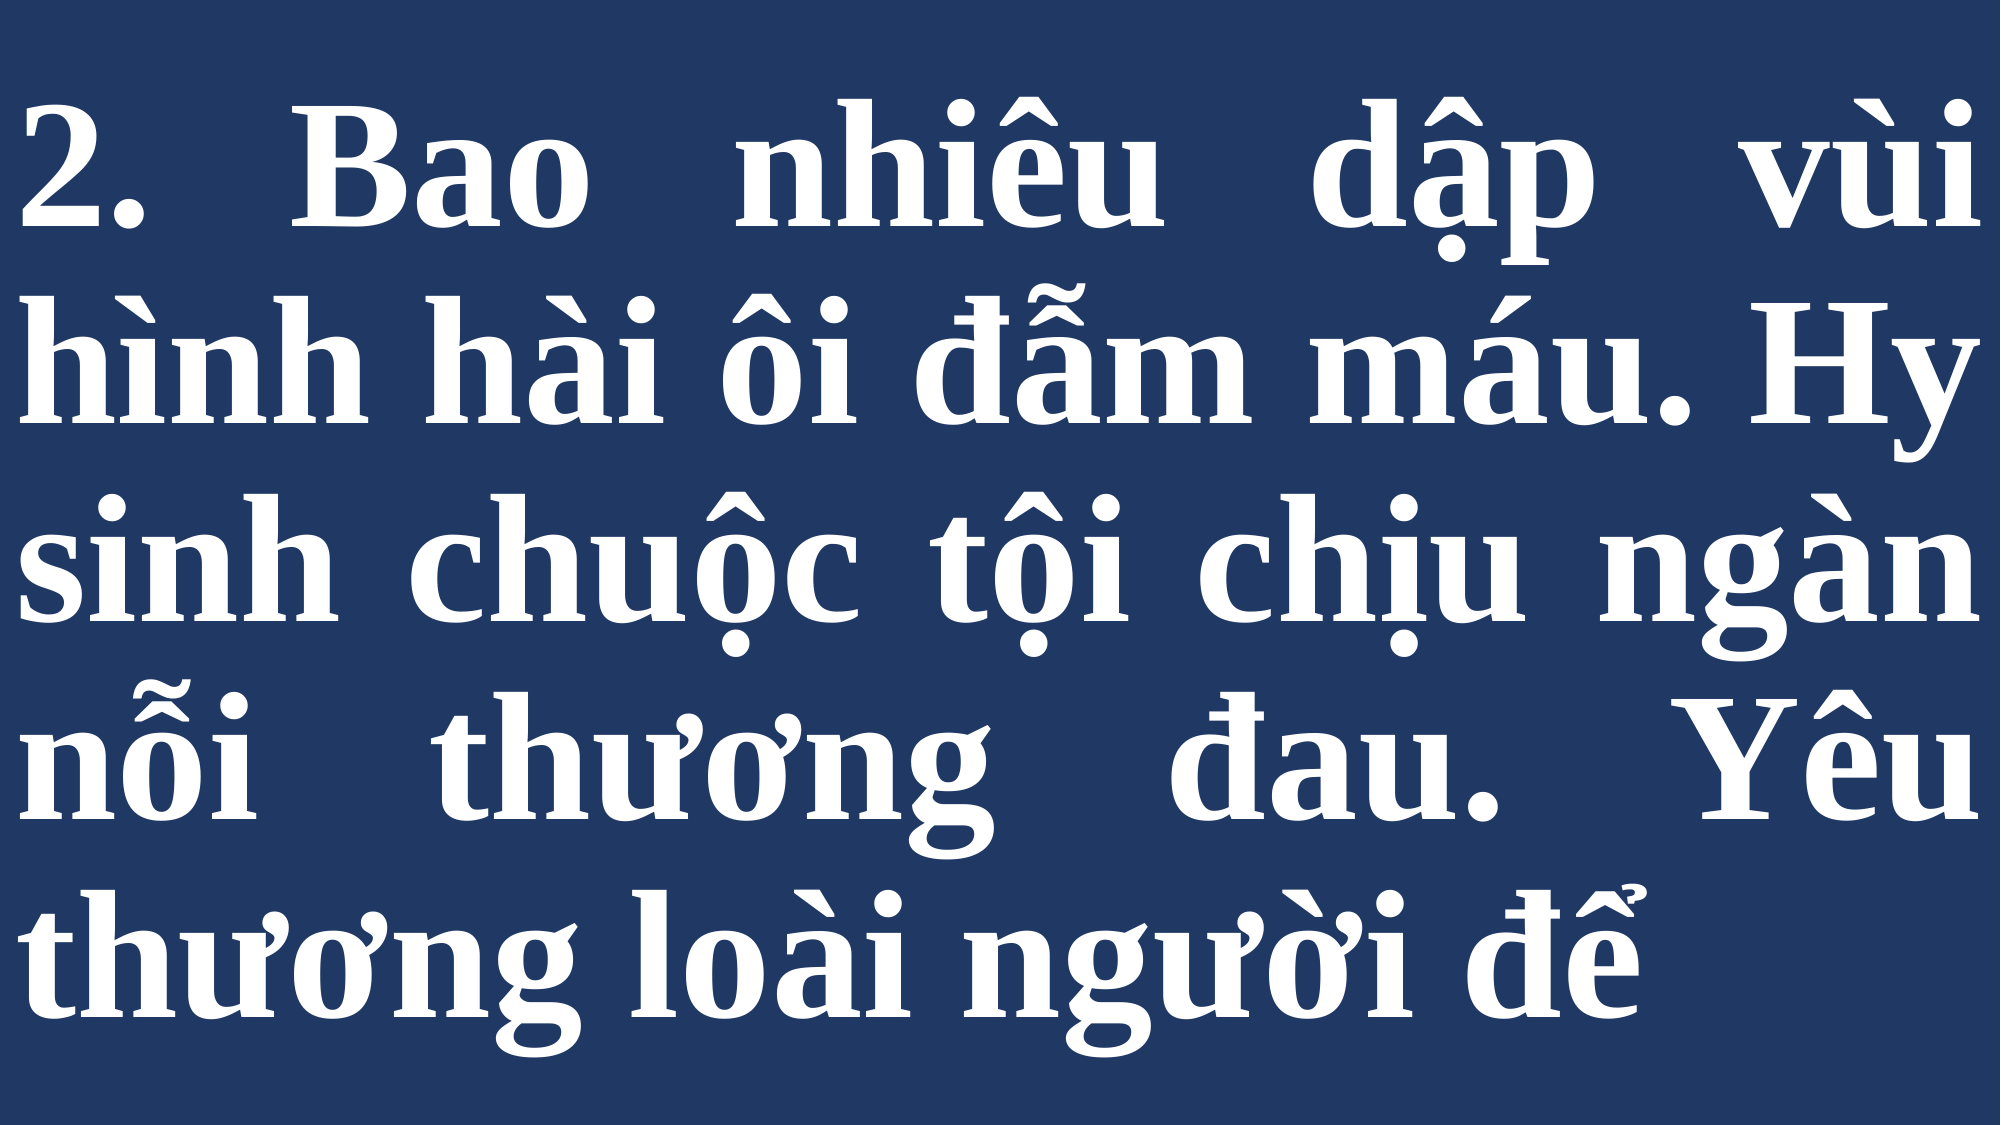

# 2. Bao nhiêu dập vùi hình hài ôi đẫm máu. Hy sinh chuộc tội chịu ngàn nỗi thương đau. Yêu thương loài người để